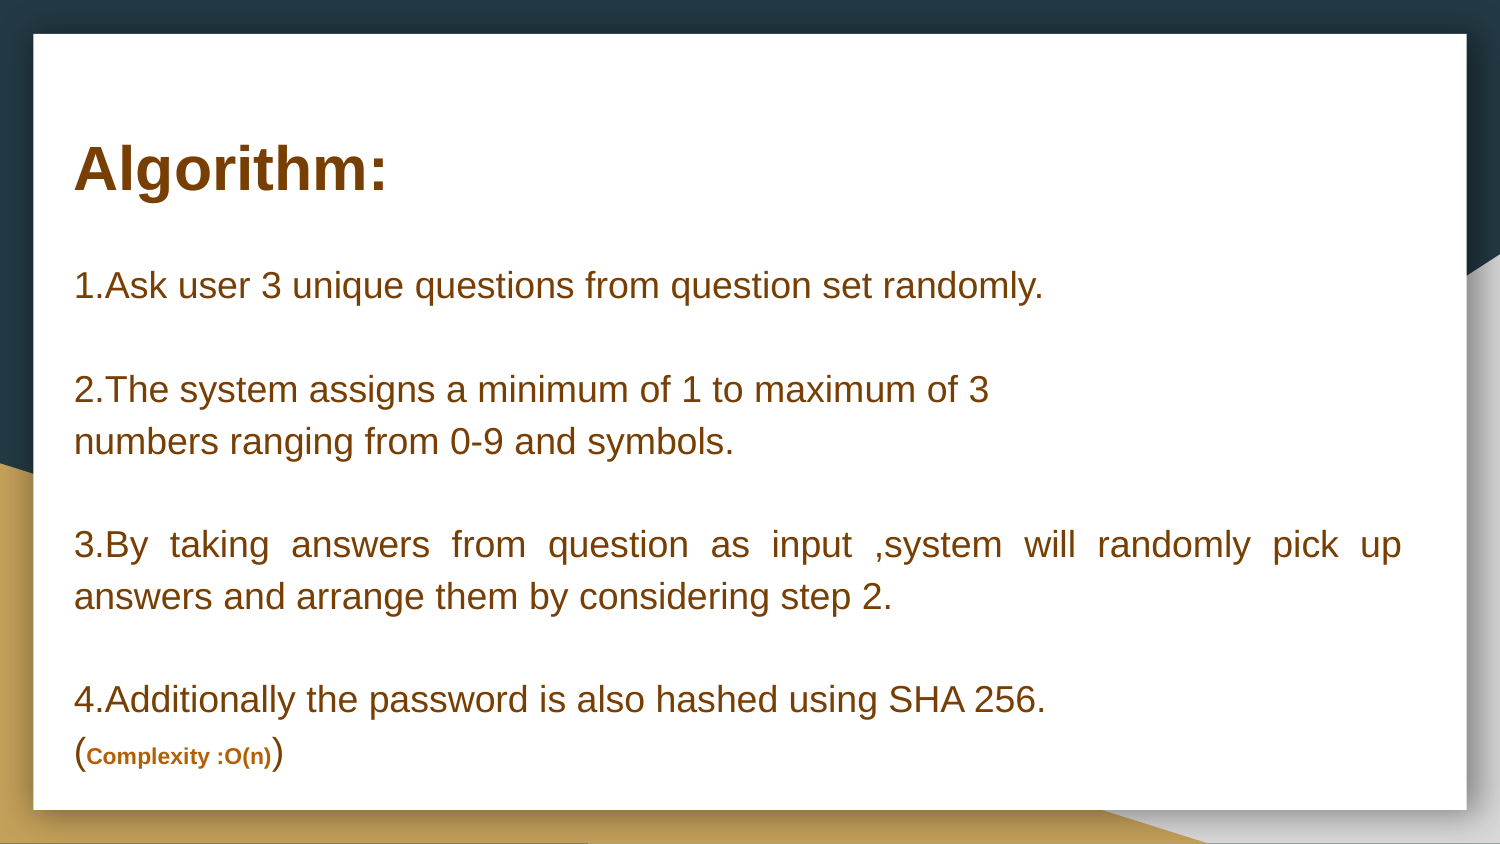

Algorithm:

1.Ask user 3 unique questions from question set randomly.

2.The system assigns a minimum of 1 to maximum of 3
numbers ranging from 0-9 and symbols.

3.By taking answers from question as input ,system will randomly pick up answers and arrange them by considering step 2.

4.Additionally the password is also hashed using SHA 256.
(Complexity :O(n))